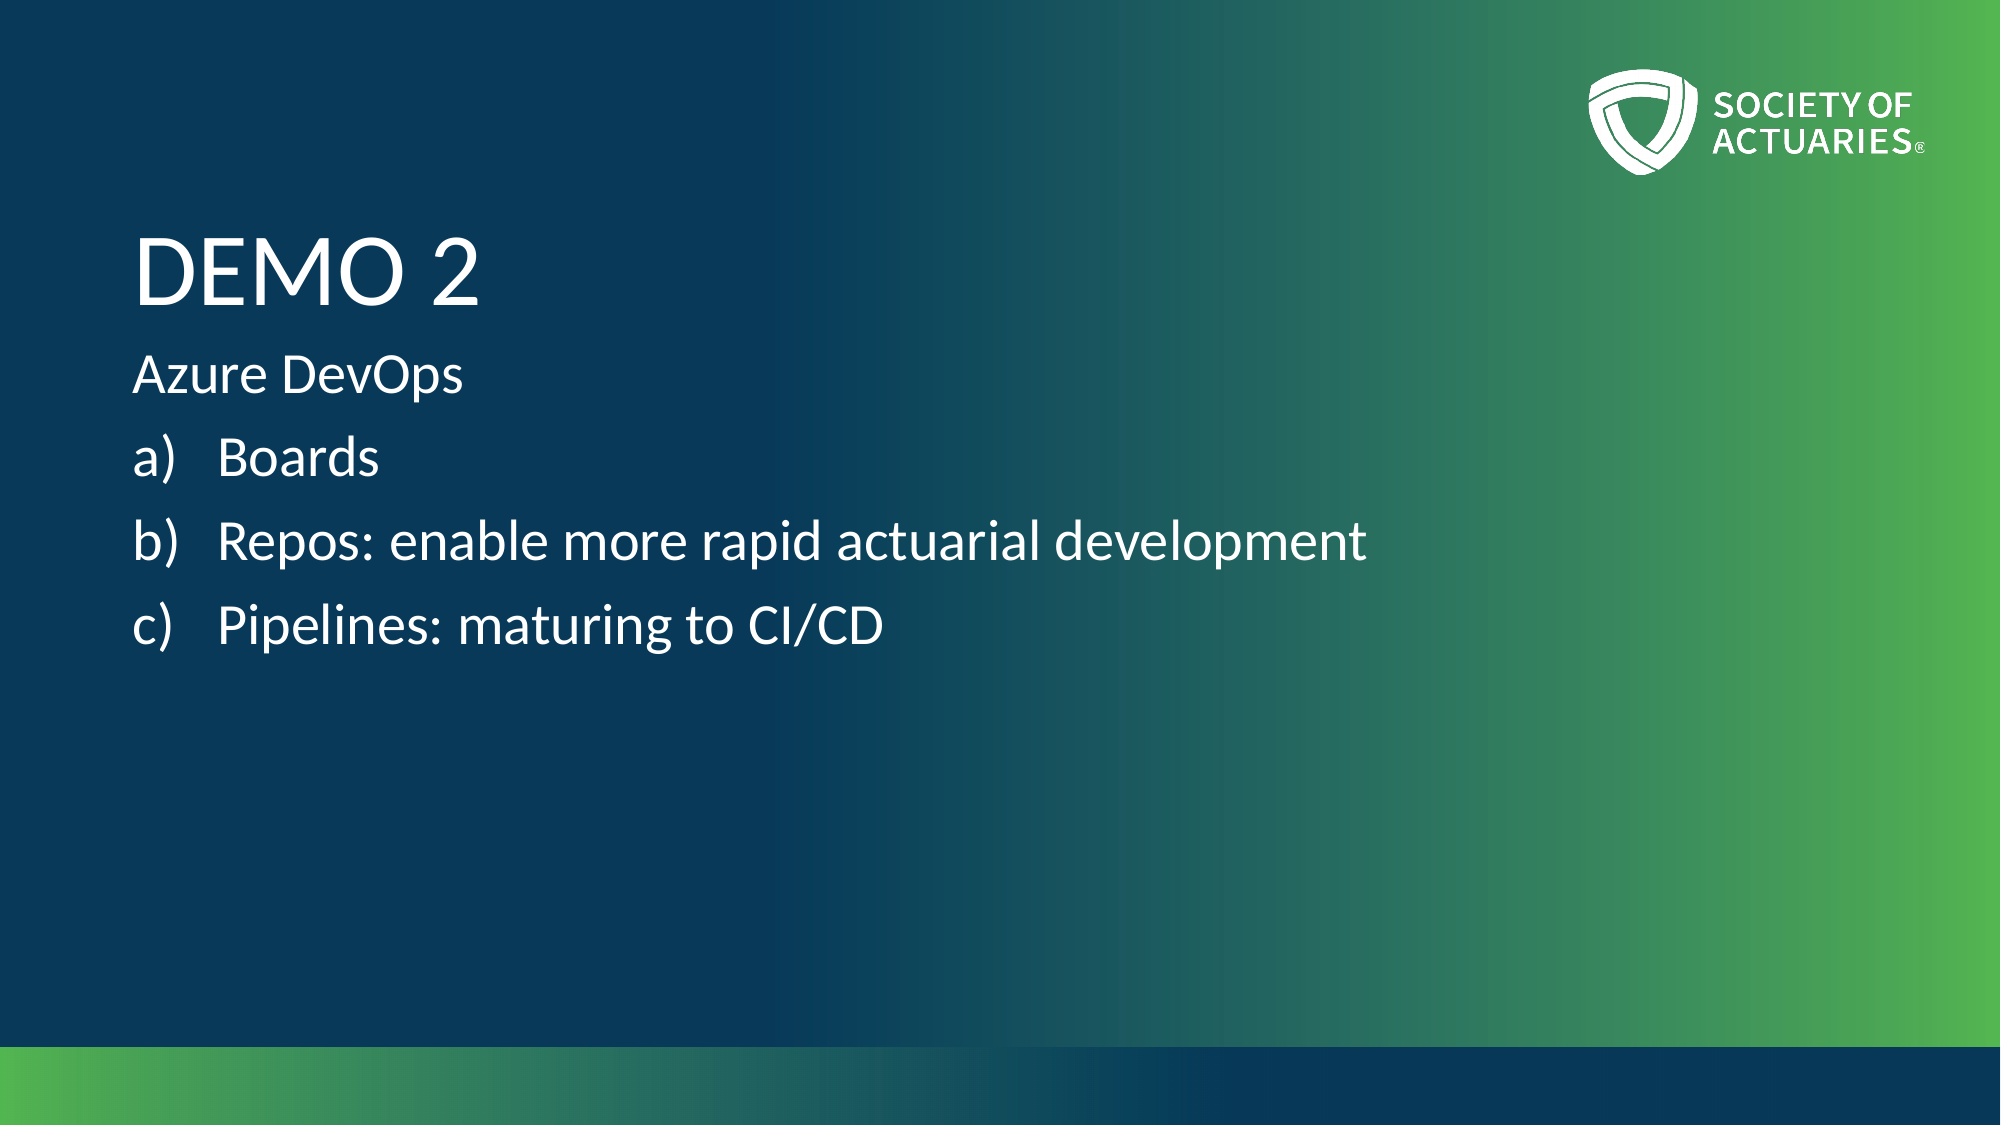

# DEMO 2
Azure DevOps
Boards
Repos: enable more rapid actuarial development
Pipelines: maturing to CI/CD